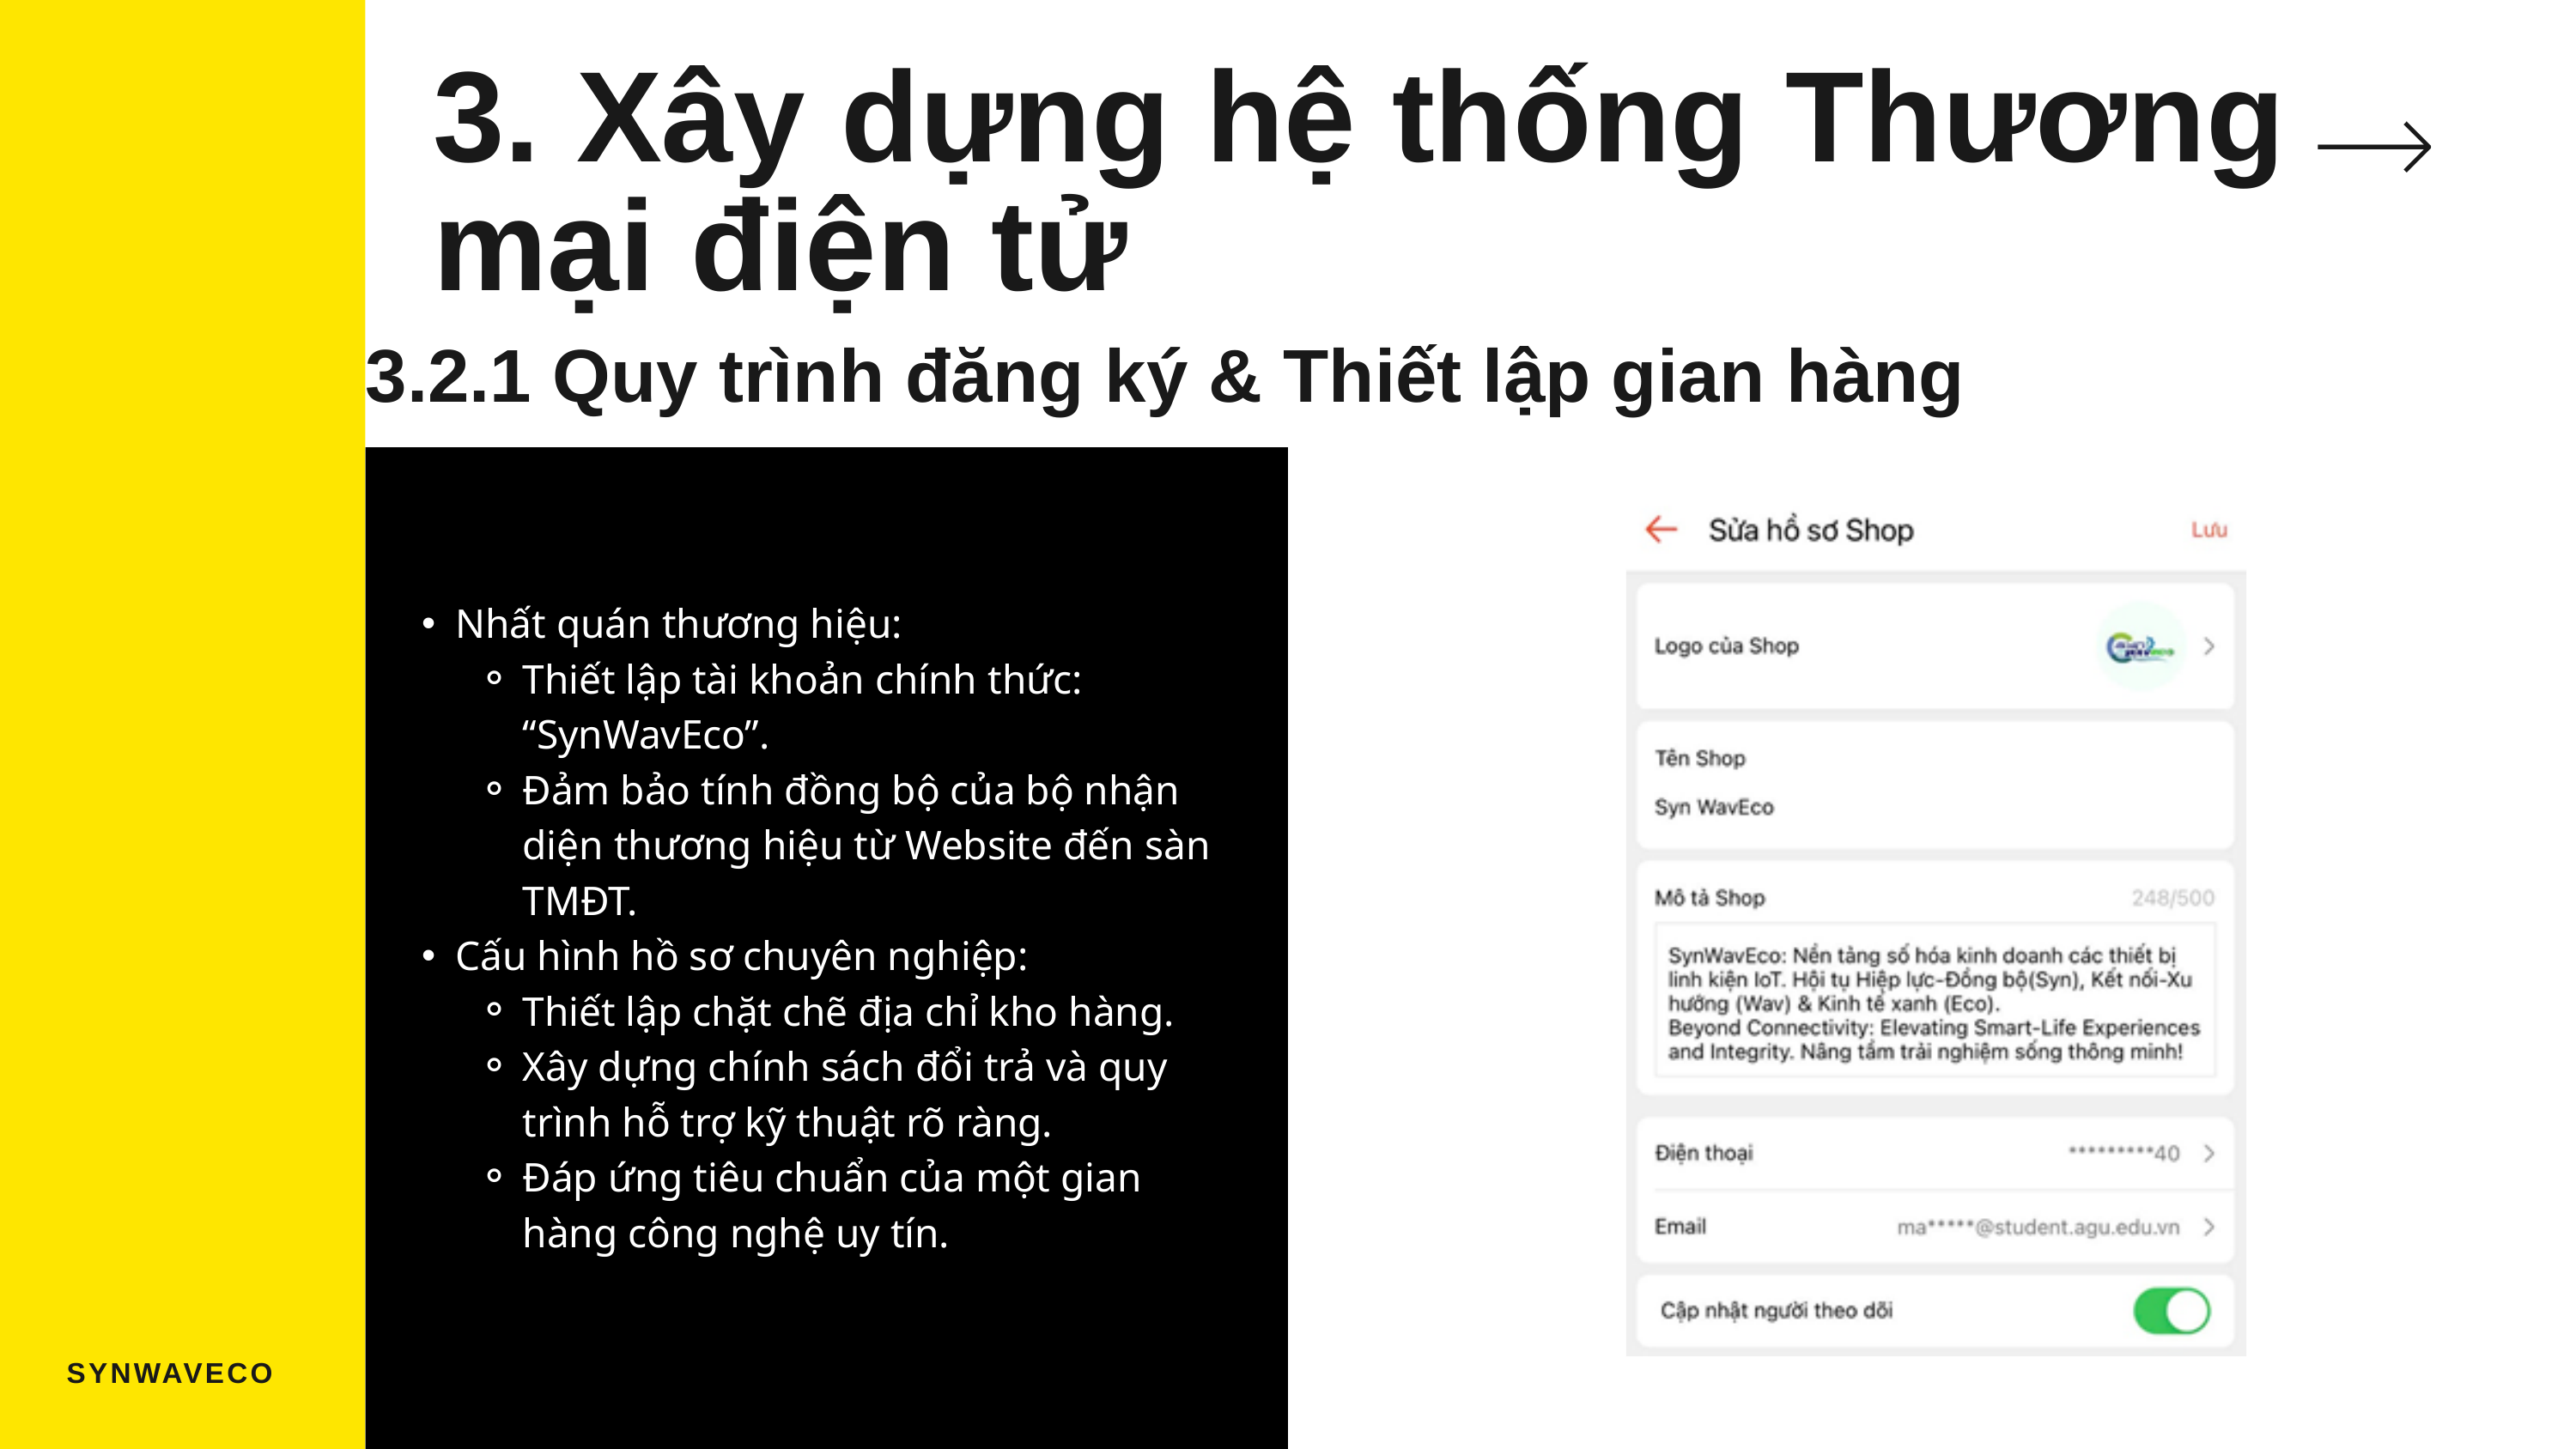

3. Xây dựng hệ thống Thương mại điện tử

3.2.1 Quy trình đăng ký & Thiết lập gian hàng

Nhất quán thương hiệu:
Thiết lập tài khoản chính thức: “SynWavEco”.
Đảm bảo tính đồng bộ của bộ nhận diện thương hiệu từ Website đến sàn TMĐT.
Cấu hình hồ sơ chuyên nghiệp:
Thiết lập chặt chẽ địa chỉ kho hàng.
Xây dựng chính sách đổi trả và quy trình hỗ trợ kỹ thuật rõ ràng.
Đáp ứng tiêu chuẩn của một gian hàng công nghệ uy tín.

SYNWAVECO